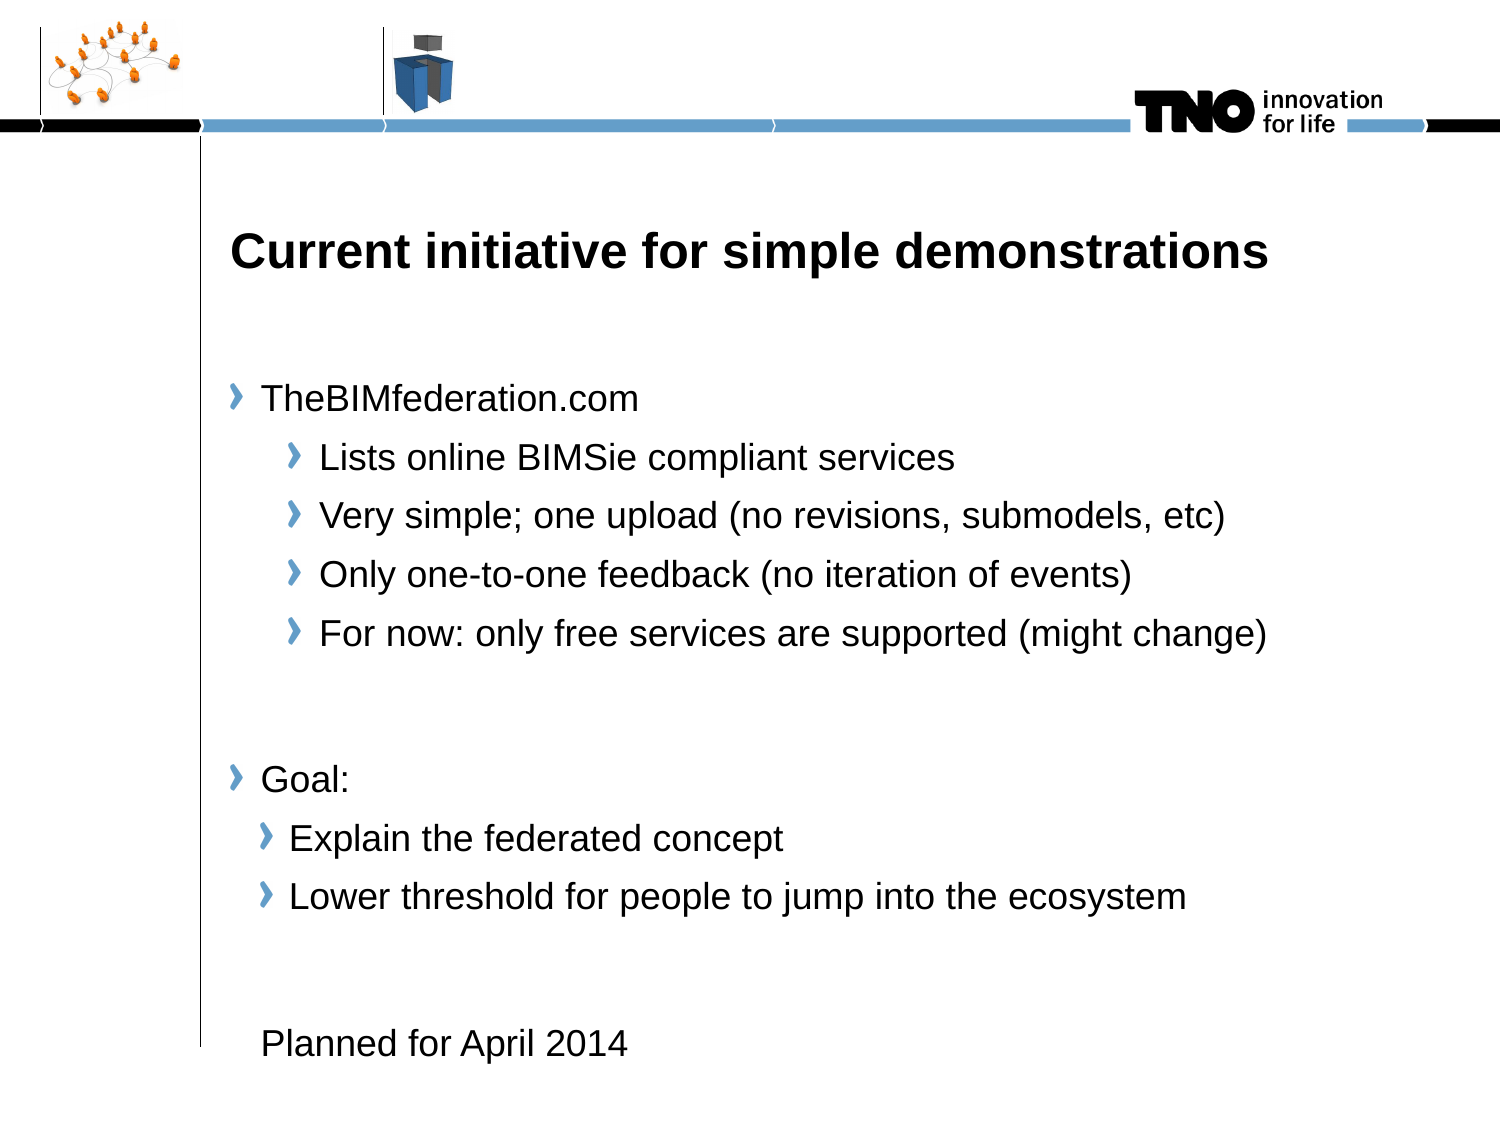

# Current initiative for simple demonstrations
TheBIMfederation.com
Lists online BIMSie compliant services
Very simple; one upload (no revisions, submodels, etc)
Only one-to-one feedback (no iteration of events)
For now: only free services are supported (might change)

Goal:
Explain the federated concept
Lower threshold for people to jump into the ecosystem

Planned for April 2014